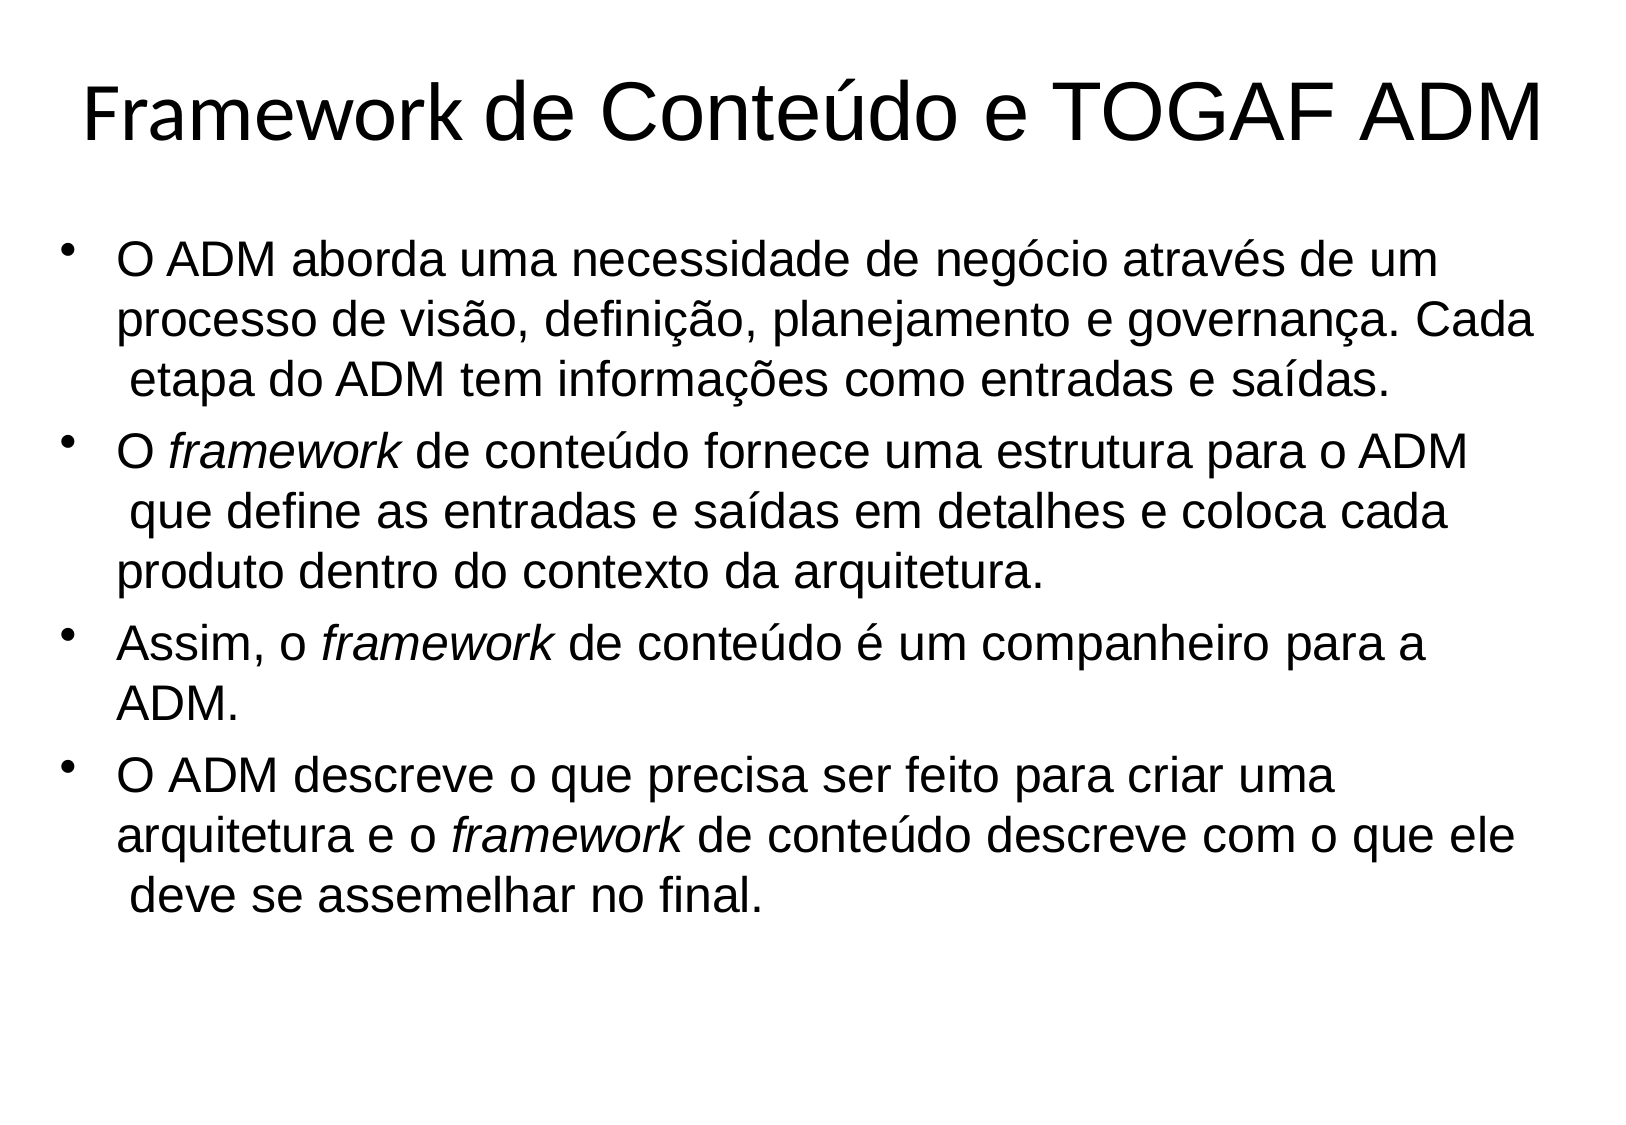

# Framework de Conteúdo e TOGAF ADM
O ADM aborda uma necessidade de negócio através de um  processo de visão, definição, planejamento e governança. Cada  etapa do ADM tem informações como entradas e saídas.
O framework de conteúdo fornece uma estrutura para o ADM  que define as entradas e saídas em detalhes e coloca cada  produto dentro do contexto da arquitetura.
Assim, o framework de conteúdo é um companheiro para a
ADM.
O ADM descreve o que precisa ser feito para criar uma  arquitetura e o framework de conteúdo descreve com o que ele  deve se assemelhar no final.